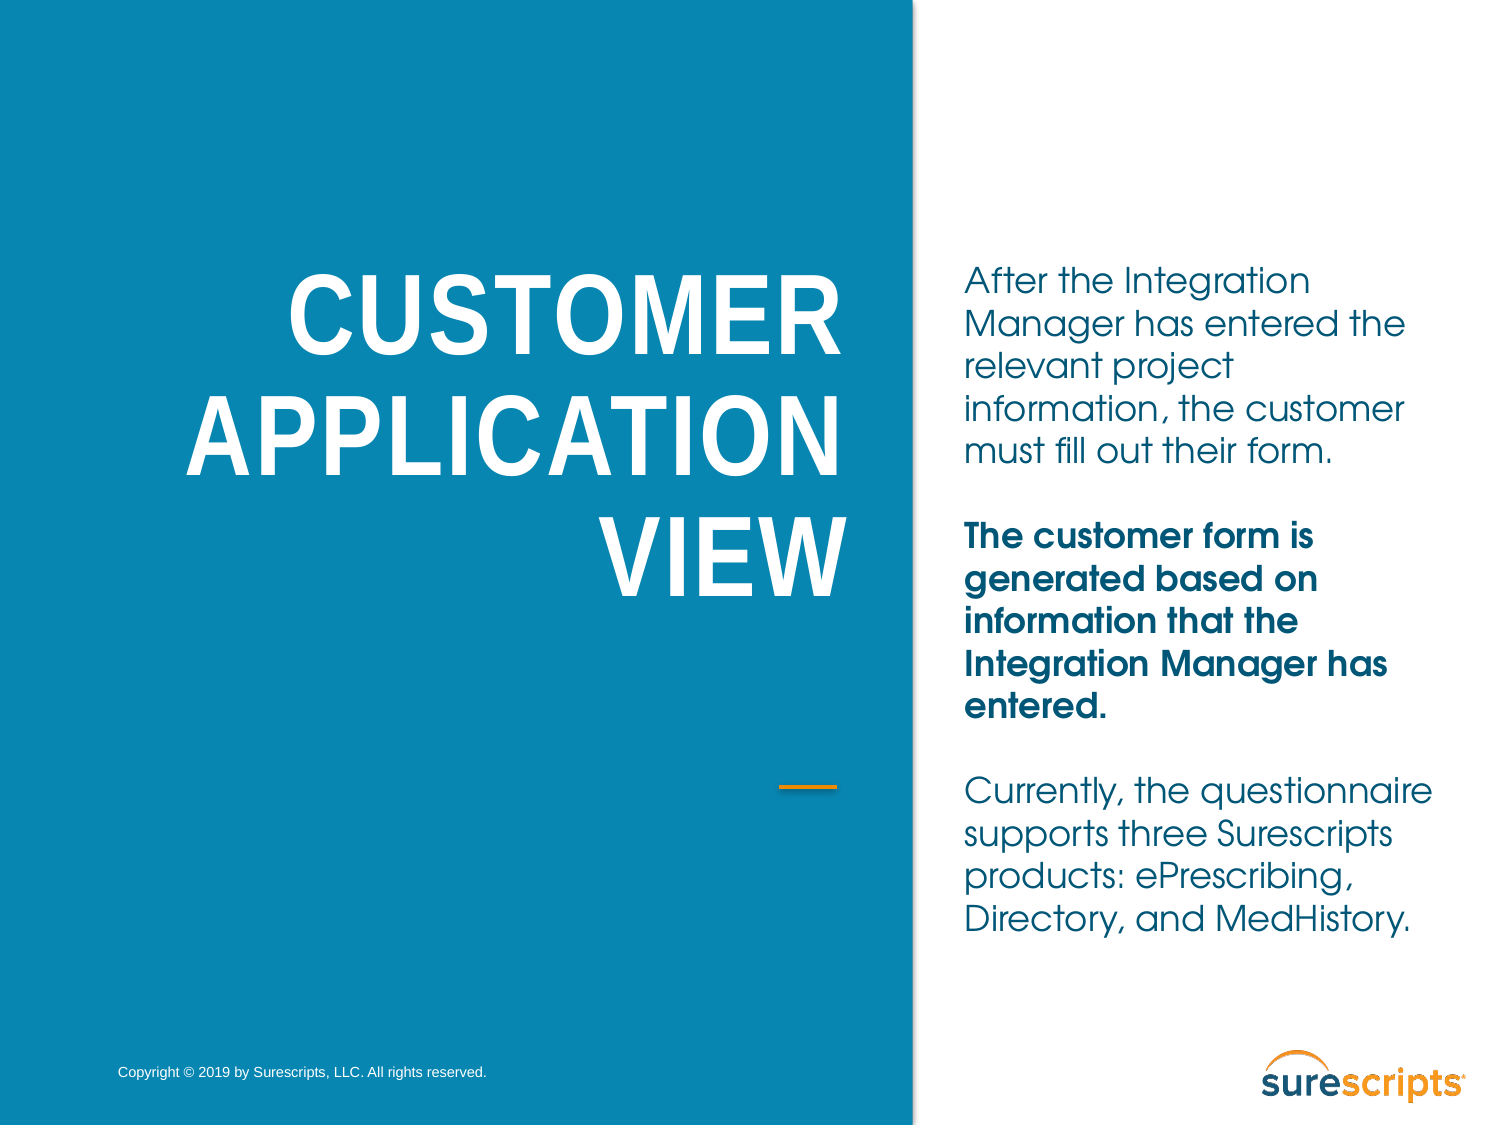

Customer Application View
After the Integration Manager has entered the relevant project information, the customer must fill out their form.

The customer form is generated based on information that the Integration Manager has entered.

Currently, the questionnaire supports three Surescripts products: ePrescribing, Directory, and MedHistory.

35